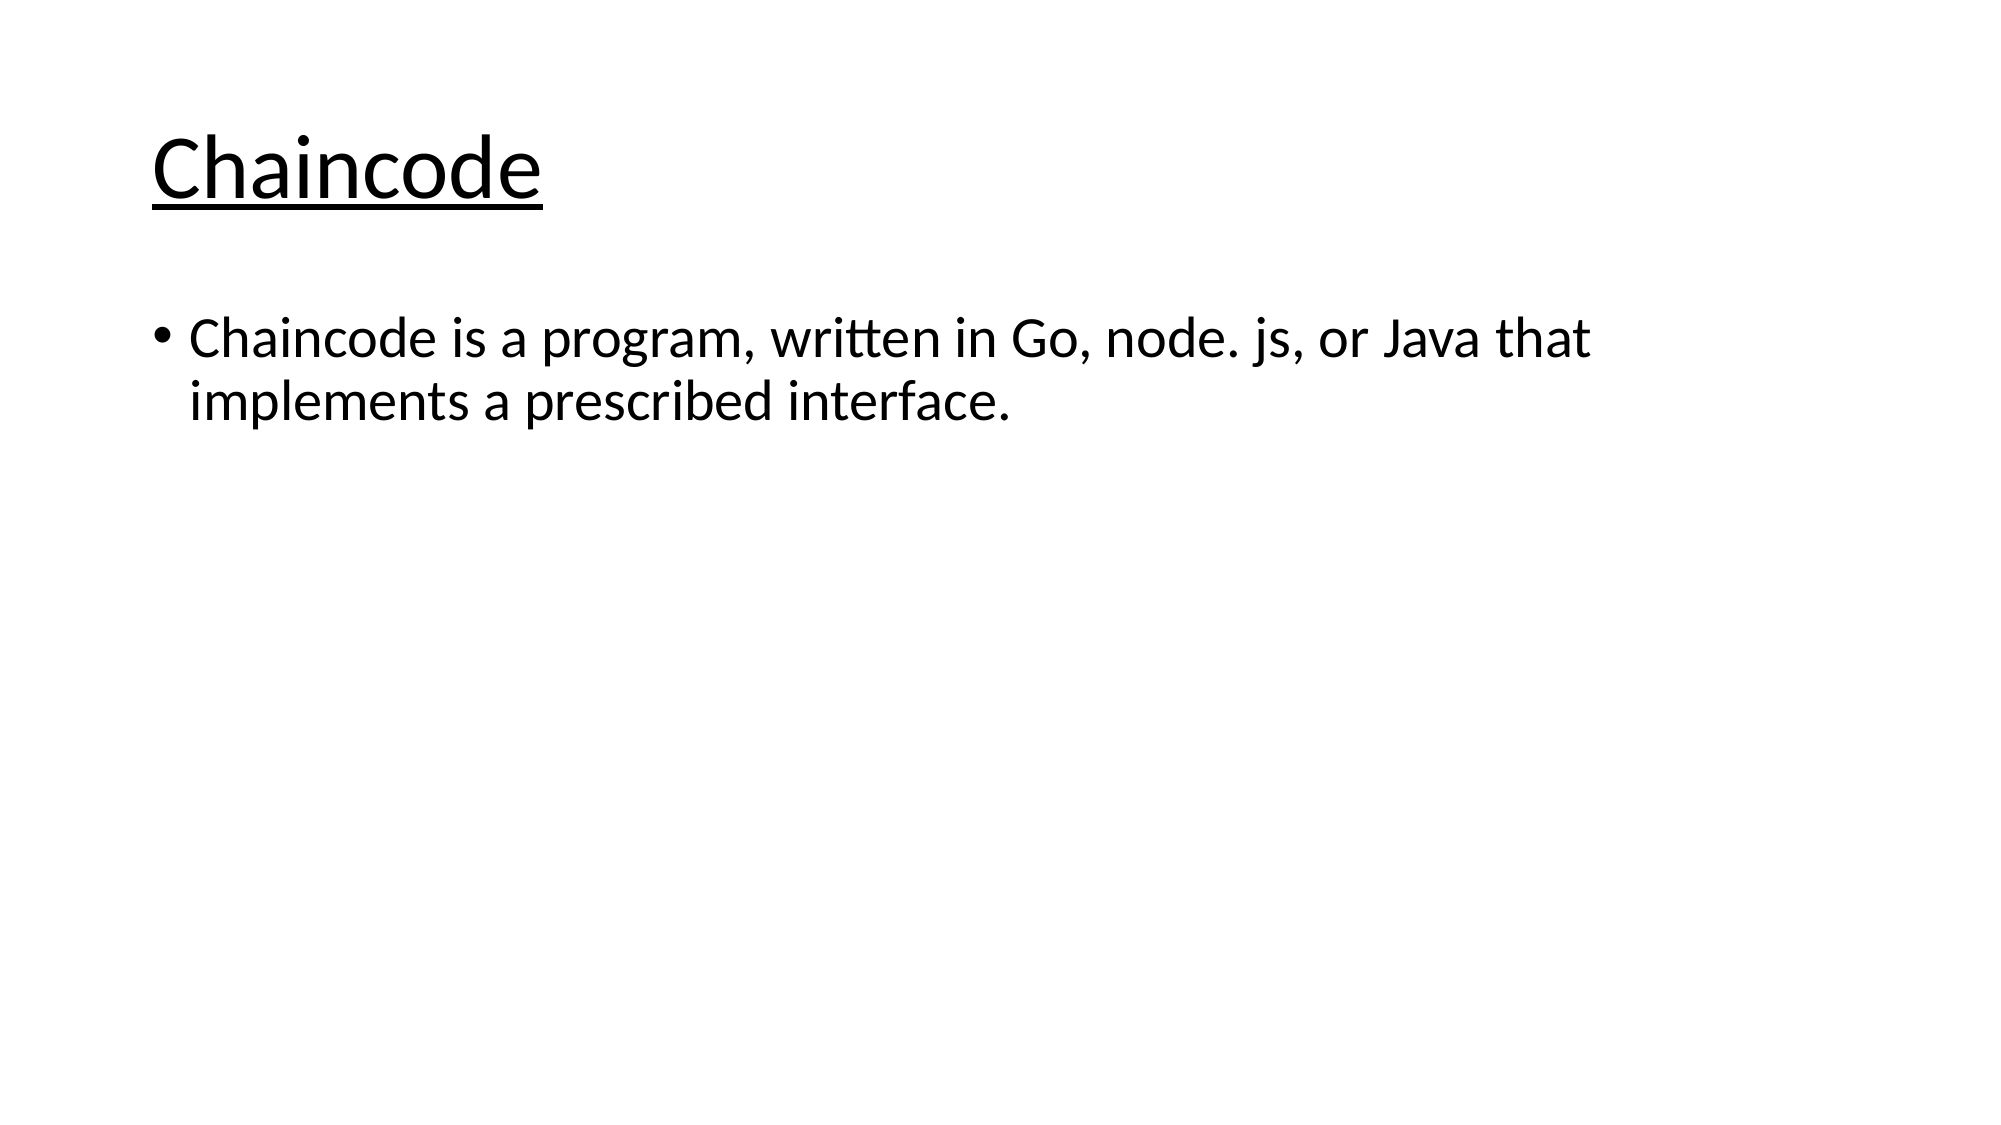

# Chaincode
Chaincode is a program, written in Go, node. js, or Java that implements a prescribed interface.